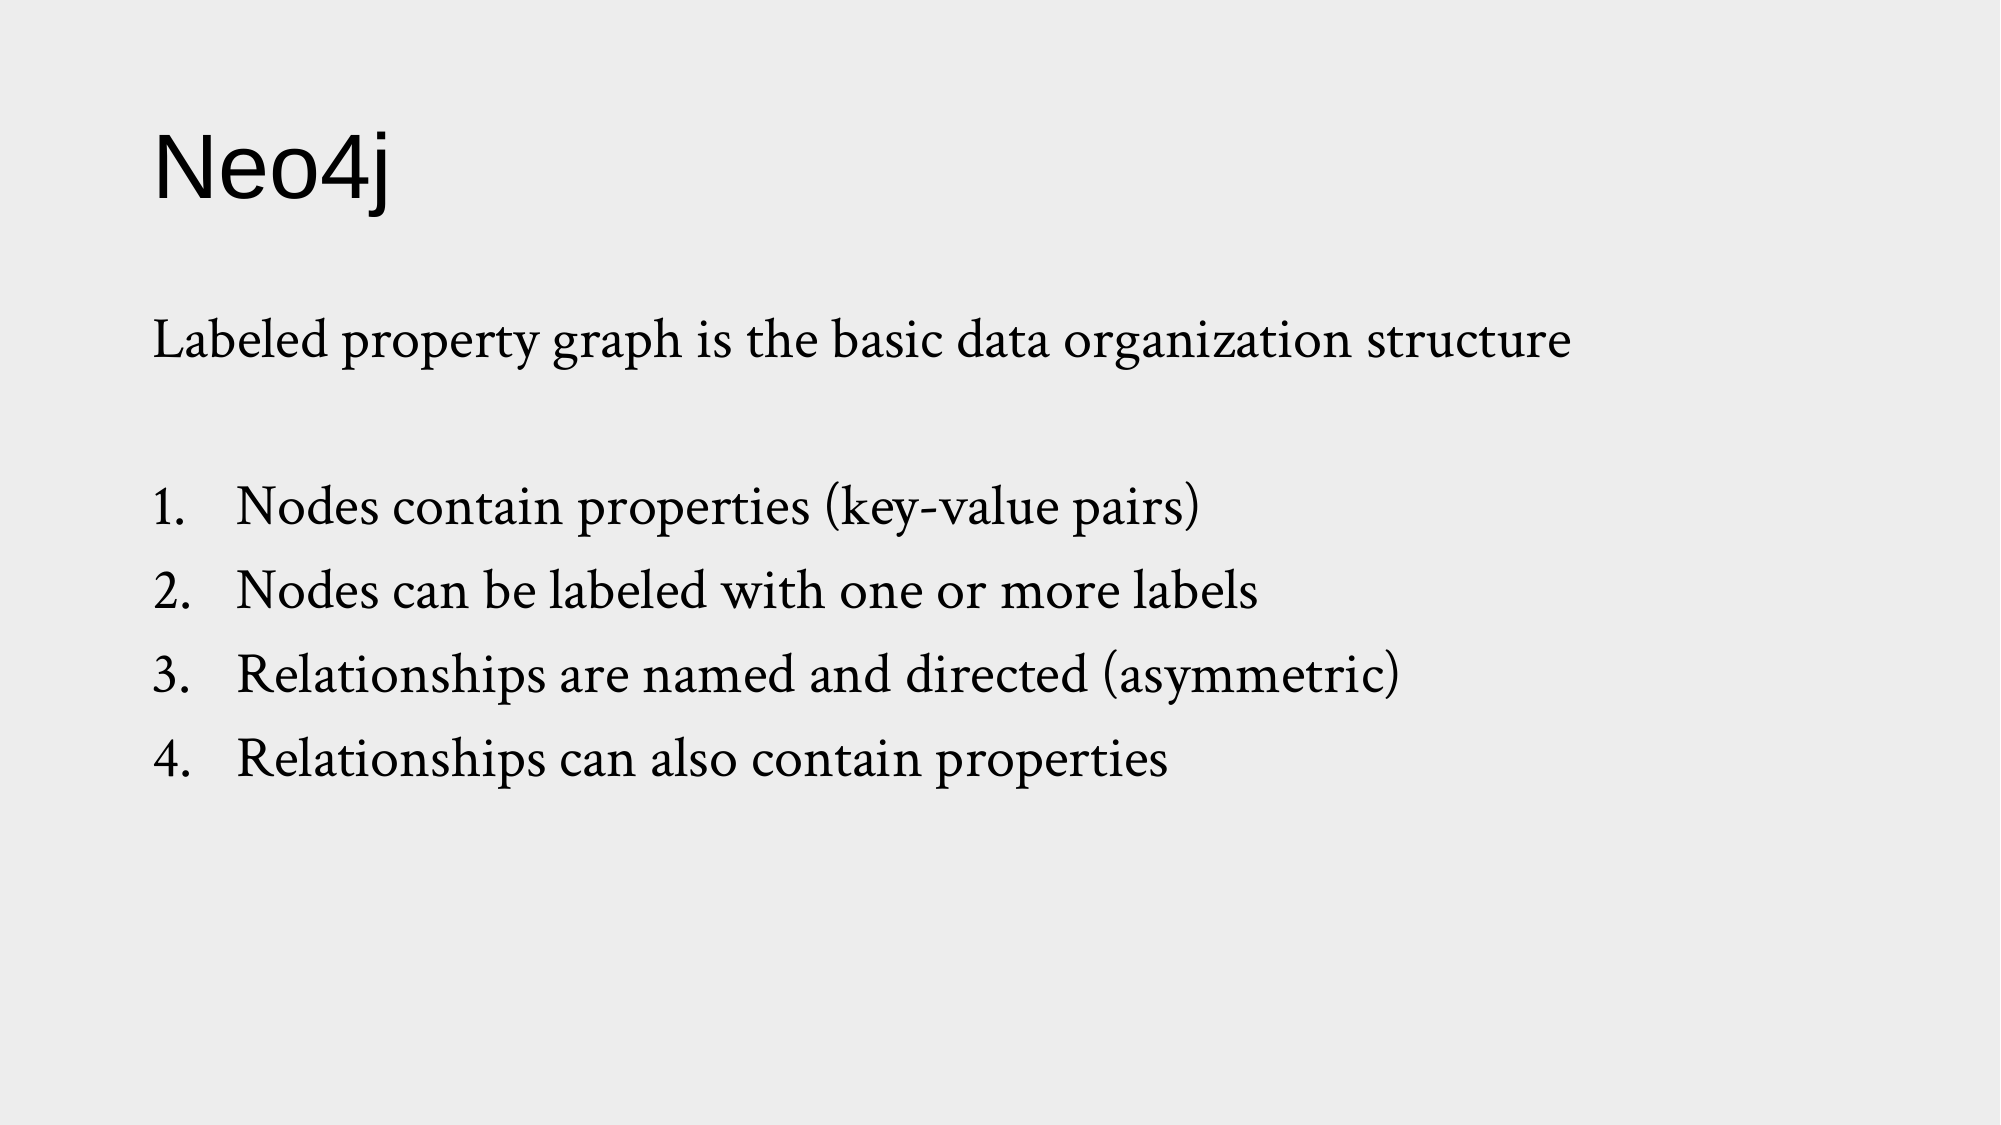

# Neo4j
Labeled property graph is the basic data organization structure

Nodes contain properties (key-value pairs)
Nodes can be labeled with one or more labels
Relationships are named and directed (asymmetric)
Relationships can also contain properties